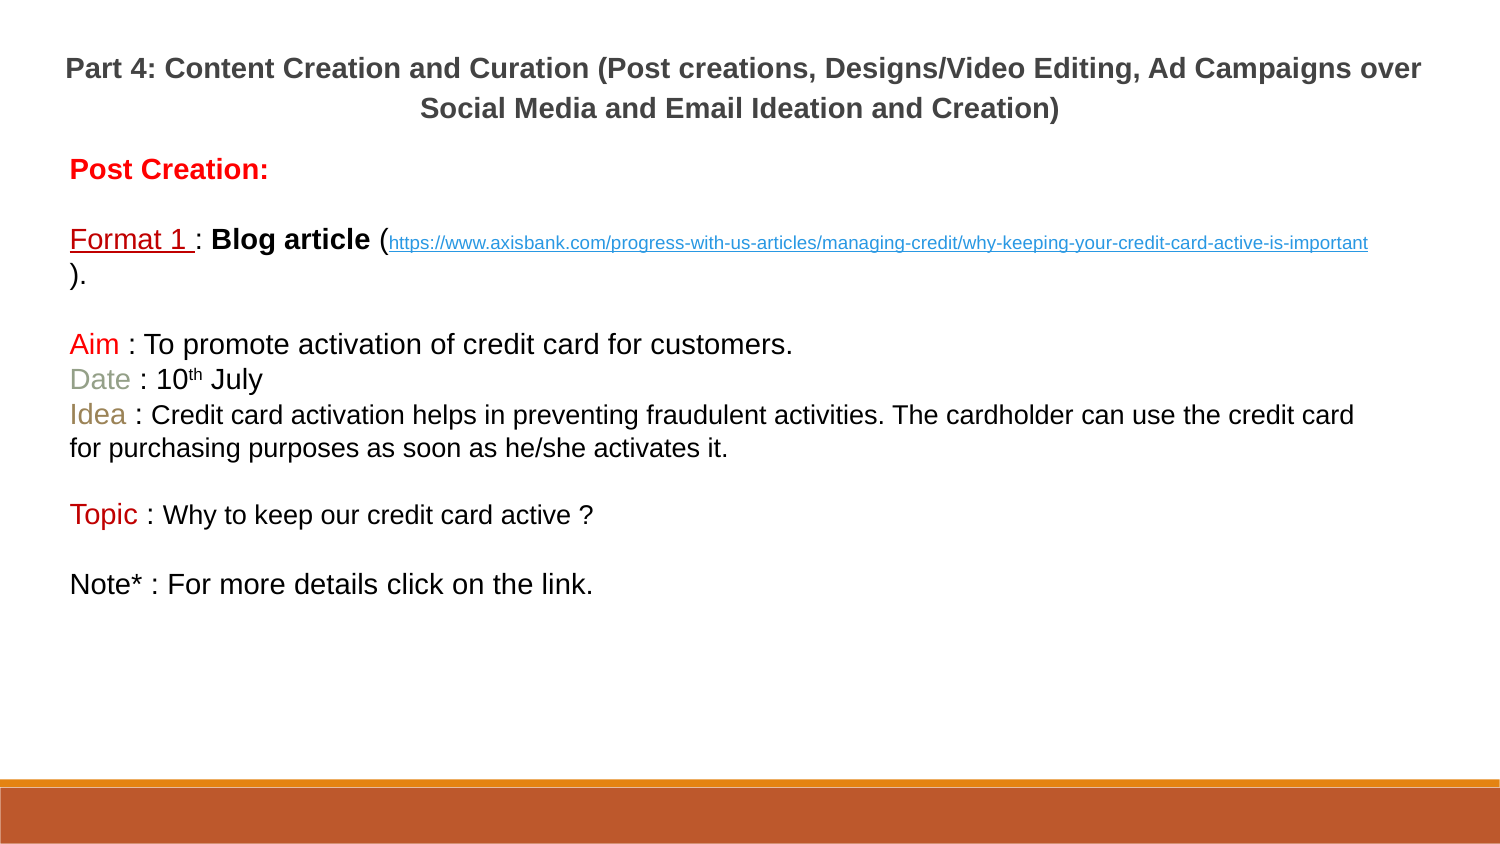

Part 4: Content Creation and Curation (Post creations, Designs/Video Editing, Ad Campaigns over Social Media and Email Ideation and Creation)
Post Creation:

Format 1 : Blog article (https://www.axisbank.com/progress-with-us-articles/managing-credit/why-keeping-your-credit-card-active-is-important).

Aim : To promote activation of credit card for customers.
Date : 10th July
Idea : Credit card activation helps in preventing fraudulent activities. The cardholder can use the credit card for purchasing purposes as soon as he/she activates it.

Topic : Why to keep our credit card active ?

Note* : For more details click on the link.